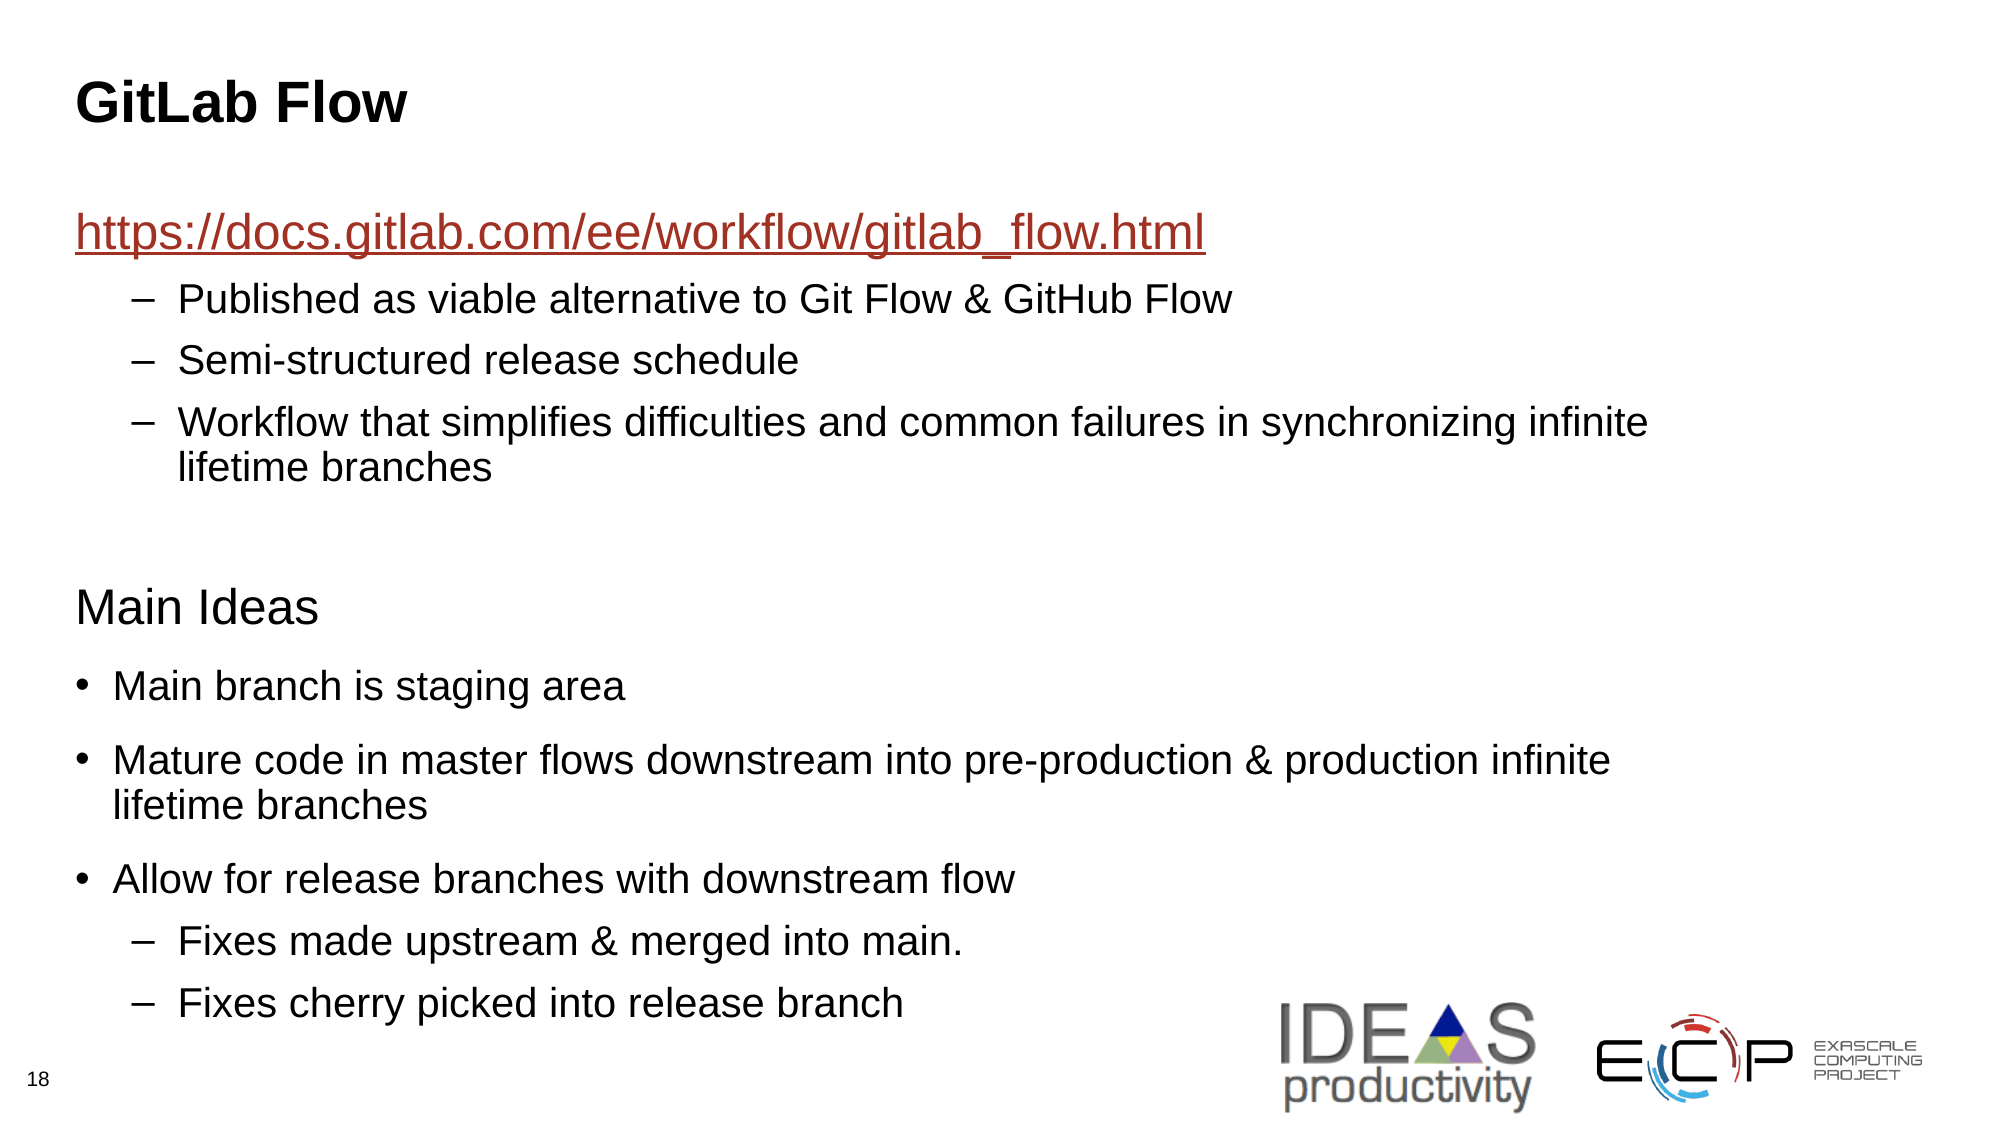

# GitLab Flow
https://docs.gitlab.com/ee/workflow/gitlab_flow.html
Published as viable alternative to Git Flow & GitHub Flow
Semi-structured release schedule
Workflow that simplifies difficulties and common failures in synchronizing infinite lifetime branches

Main Ideas
Main branch is staging area
Mature code in master flows downstream into pre-production & production infinite lifetime branches
Allow for release branches with downstream flow
Fixes made upstream & merged into main.
Fixes cherry picked into release branch